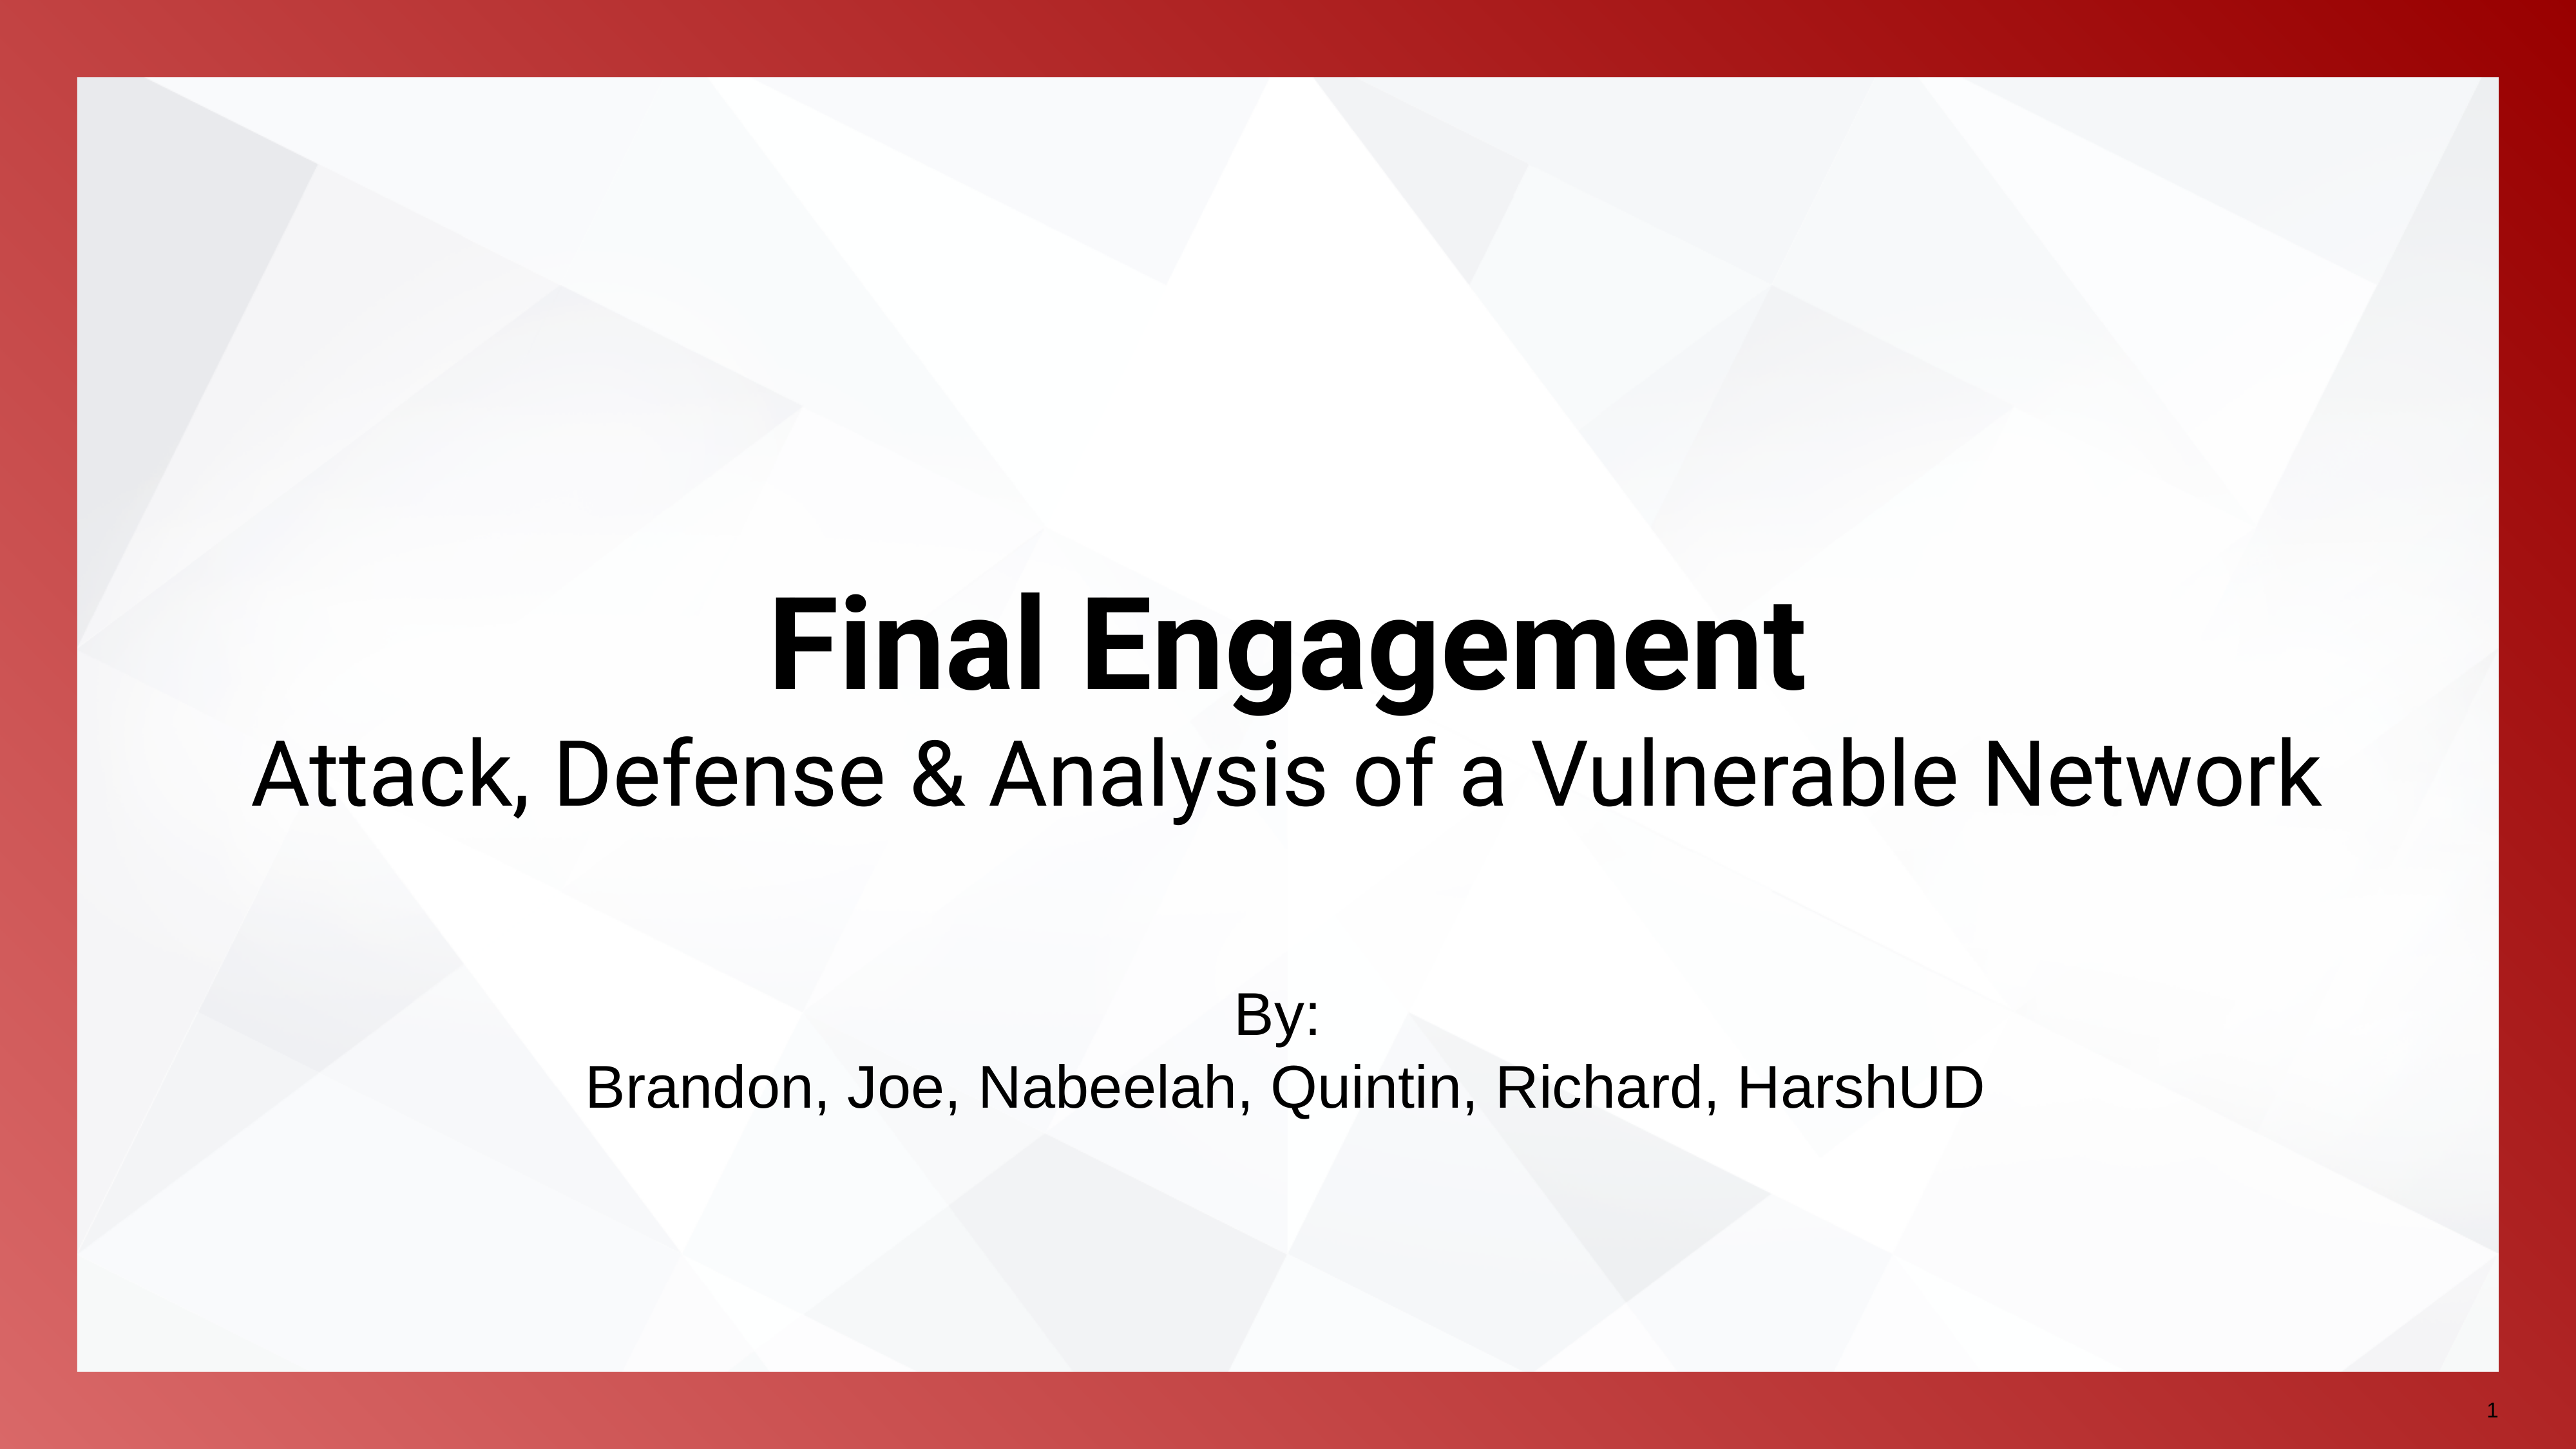

# Final Engagement
Attack, Defense & Analysis of a Vulnerable Network
By:
Brandon, Joe, Nabeelah, Quintin, Richard, HarshUD

1